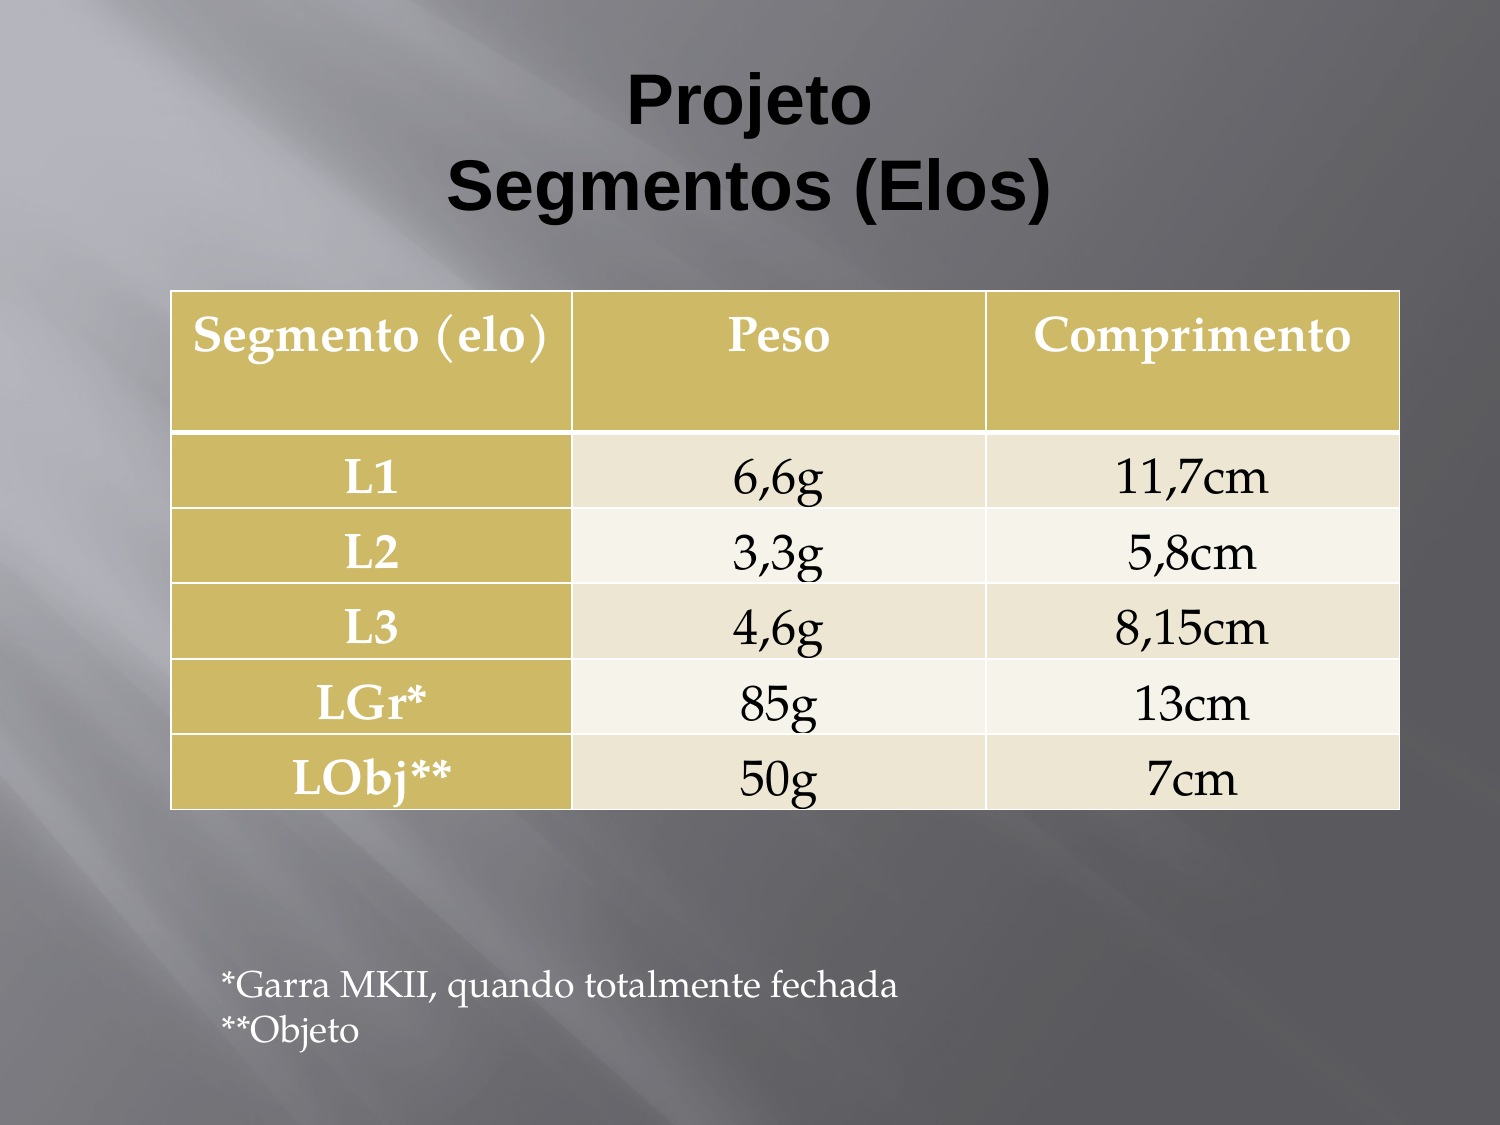

# Projeto Segmentos (Elos)
| Segmento (elo) | Peso | Comprimento |
| --- | --- | --- |
| L1 | 6,6g | 11,7cm |
| L2 | 3,3g | 5,8cm |
| L3 | 4,6g | 8,15cm |
| LGr\* | 85g | 13cm |
| LObj\*\* | 50g | 7cm |
*Garra MKII, quando totalmente fechada
**Objeto